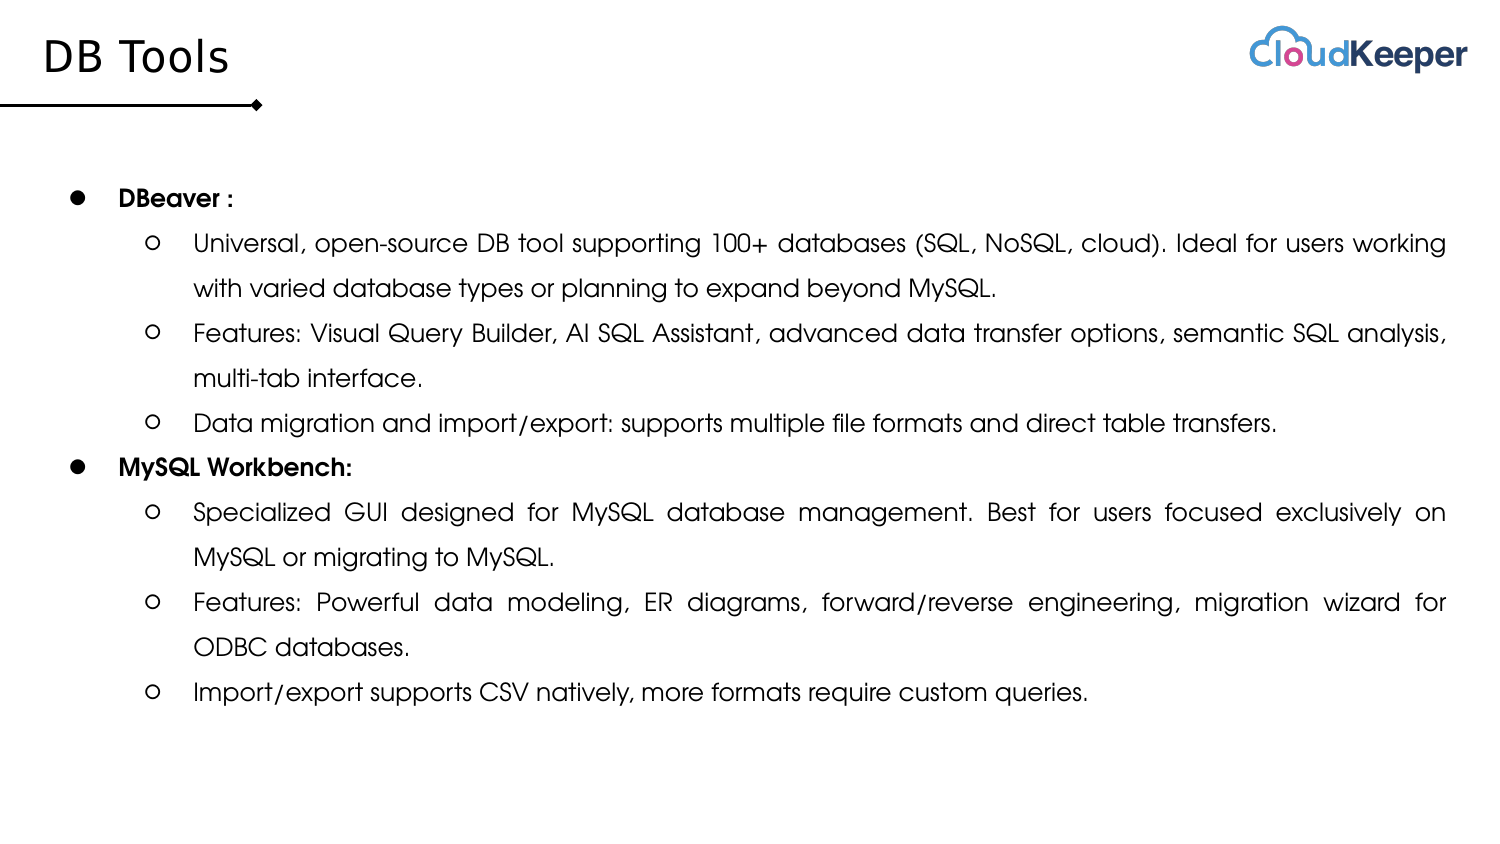

# DB Tools

DBeaver :
Universal, open-source DB tool supporting 100+ databases (SQL, NoSQL, cloud). Ideal for users working with varied database types or planning to expand beyond MySQL.
Features: Visual Query Builder, AI SQL Assistant, advanced data transfer options, semantic SQL analysis, multi-tab interface.
Data migration and import/export: supports multiple file formats and direct table transfers.
MySQL Workbench:
Specialized GUI designed for MySQL database management. Best for users focused exclusively on MySQL or migrating to MySQL.
Features: Powerful data modeling, ER diagrams, forward/reverse engineering, migration wizard for ODBC databases.
Import/export supports CSV natively, more formats require custom queries.